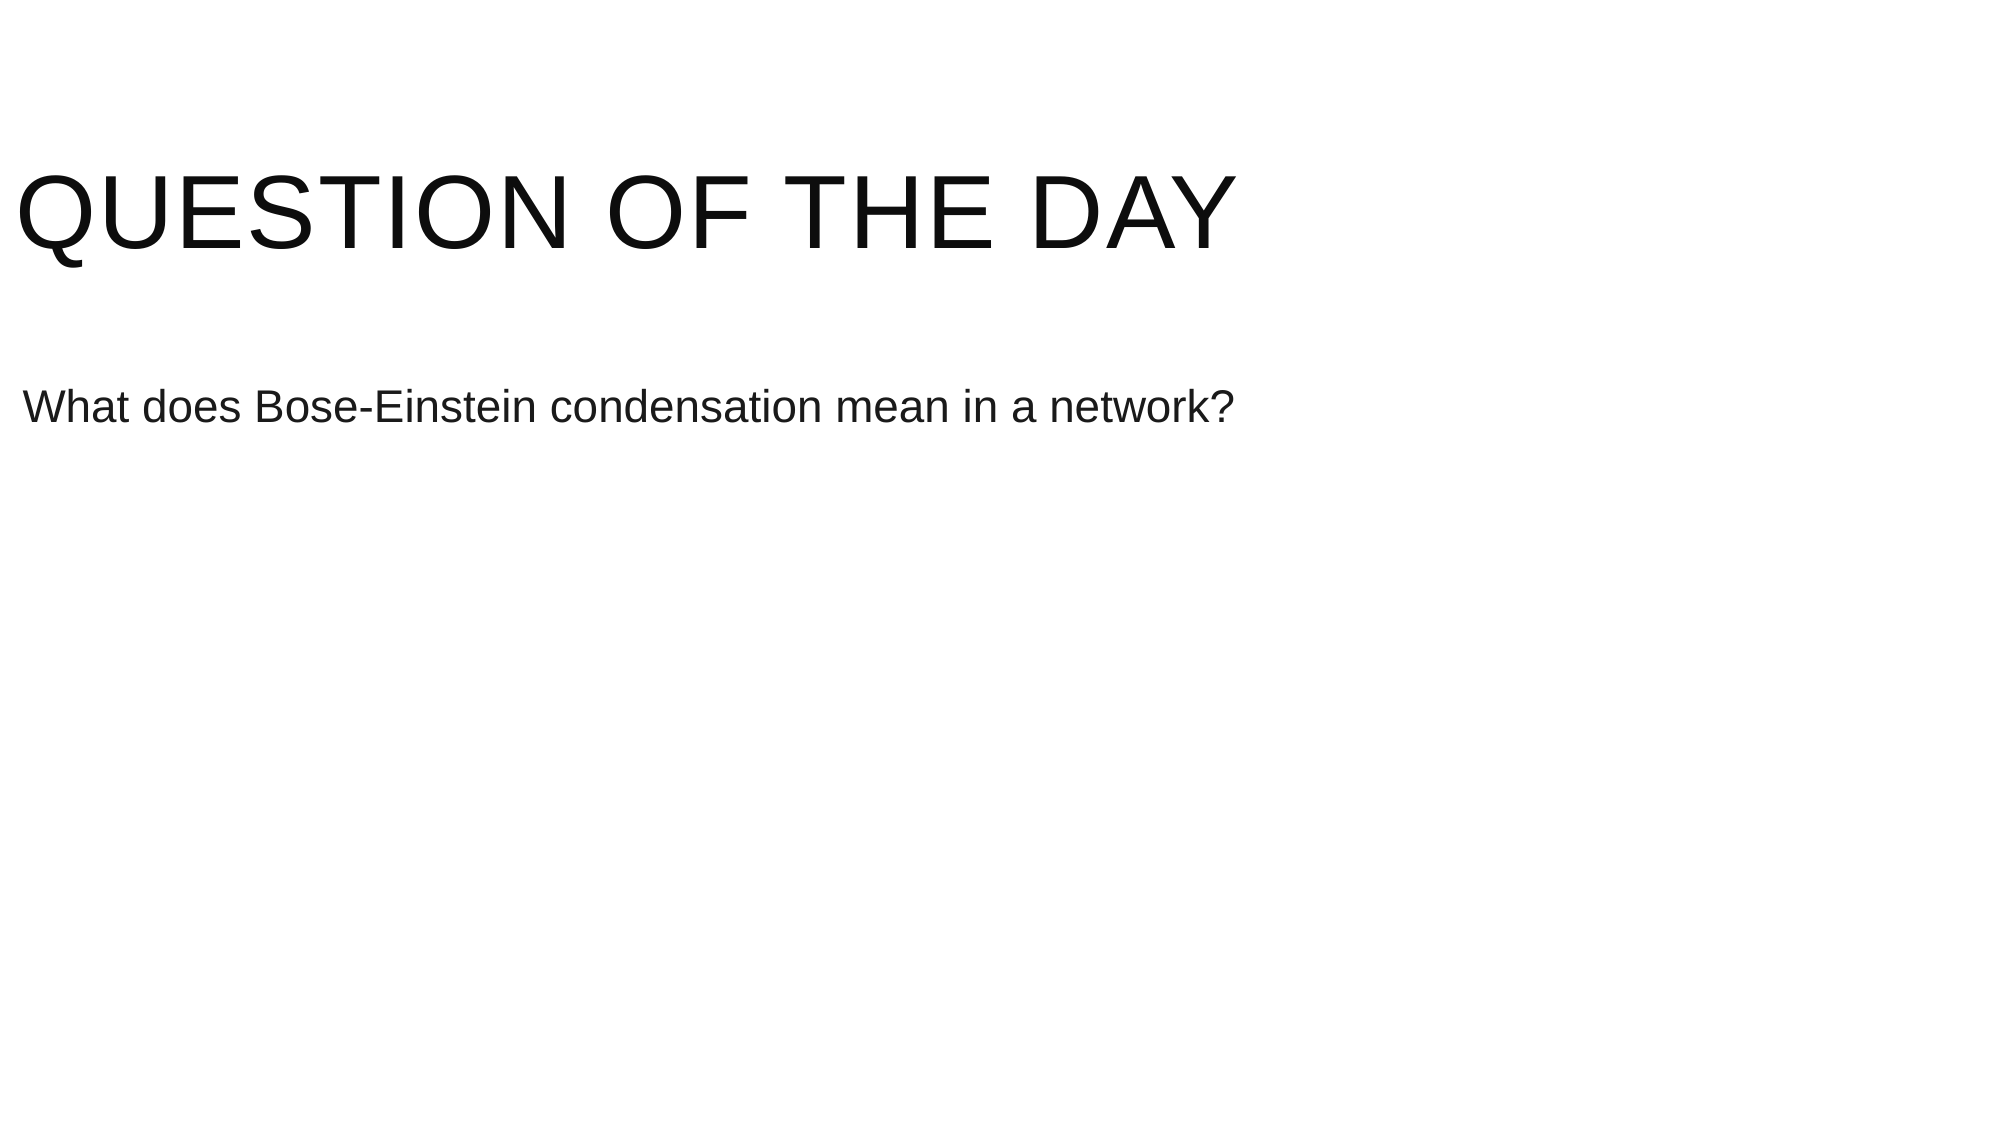

Question of the Day
What does Bose-Einstein condensation mean in a network?